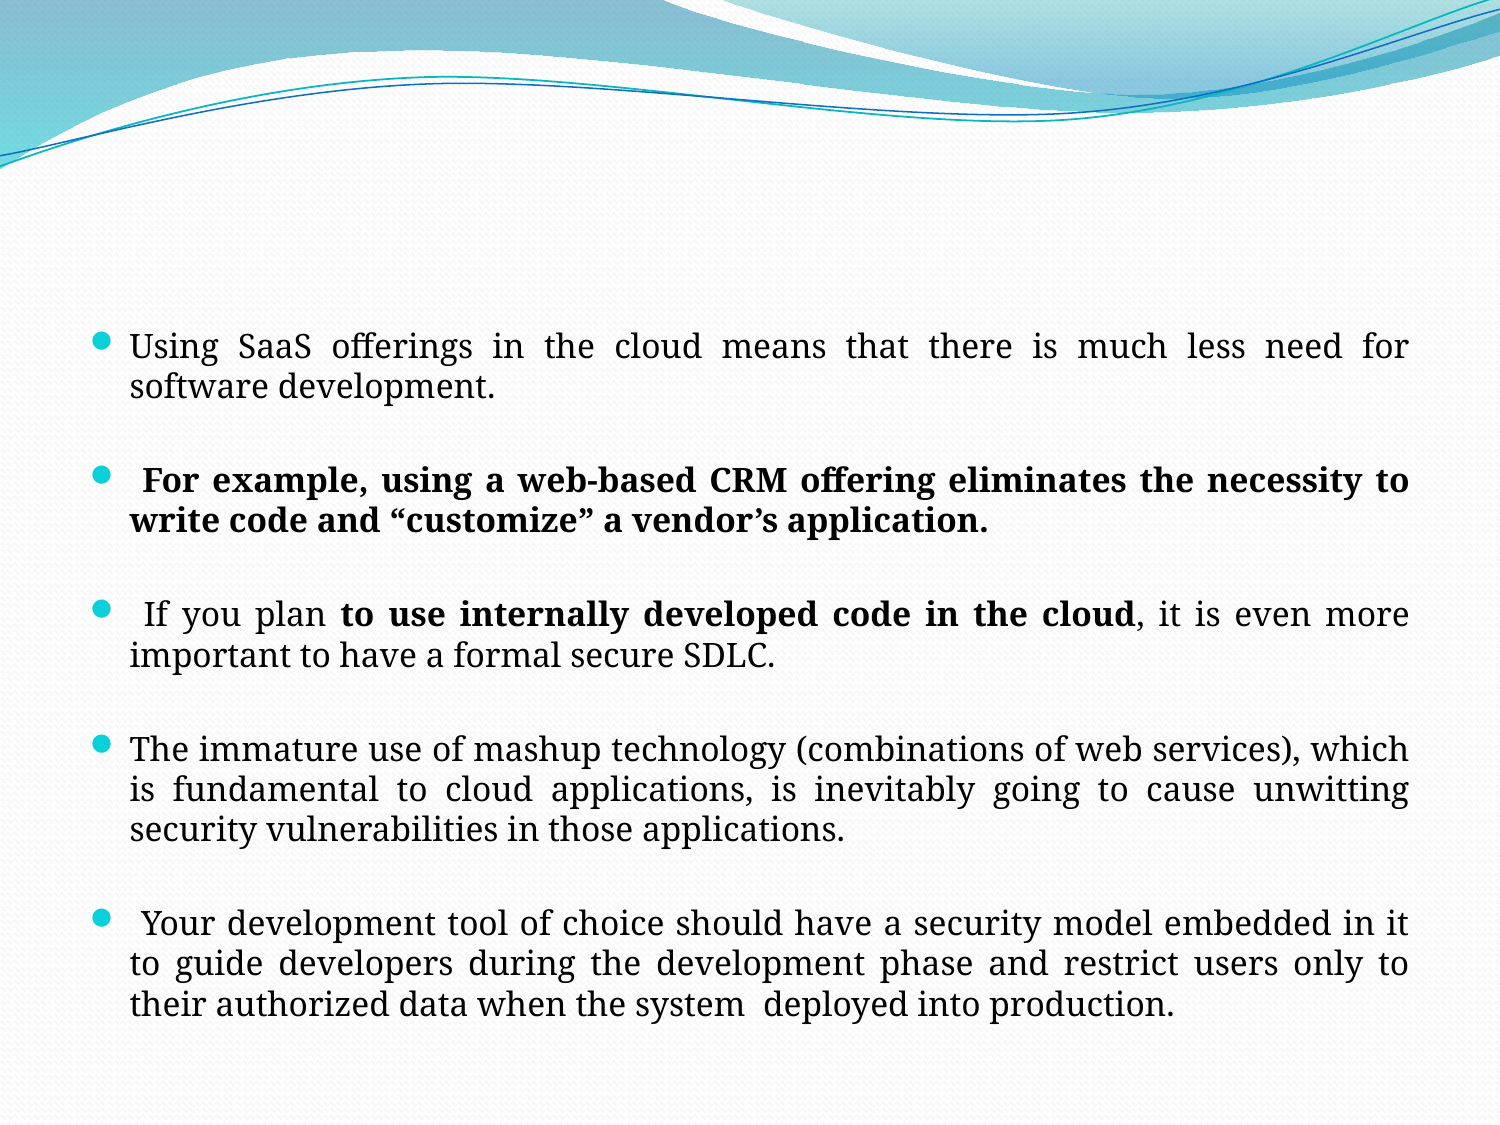

#
Using SaaS offerings in the cloud means that there is much less need for software development.

 For example, using a web-based CRM offering eliminates the necessity to write code and “customize” a vendor’s application.

 If you plan to use internally developed code in the cloud, it is even more important to have a formal secure SDLC.

The immature use of mashup technology (combinations of web services), which is fundamental to cloud applications, is inevitably going to cause unwitting security vulnerabilities in those applications.

 Your development tool of choice should have a security model embedded in it to guide developers during the development phase and restrict users only to their authorized data when the system  deployed into production.